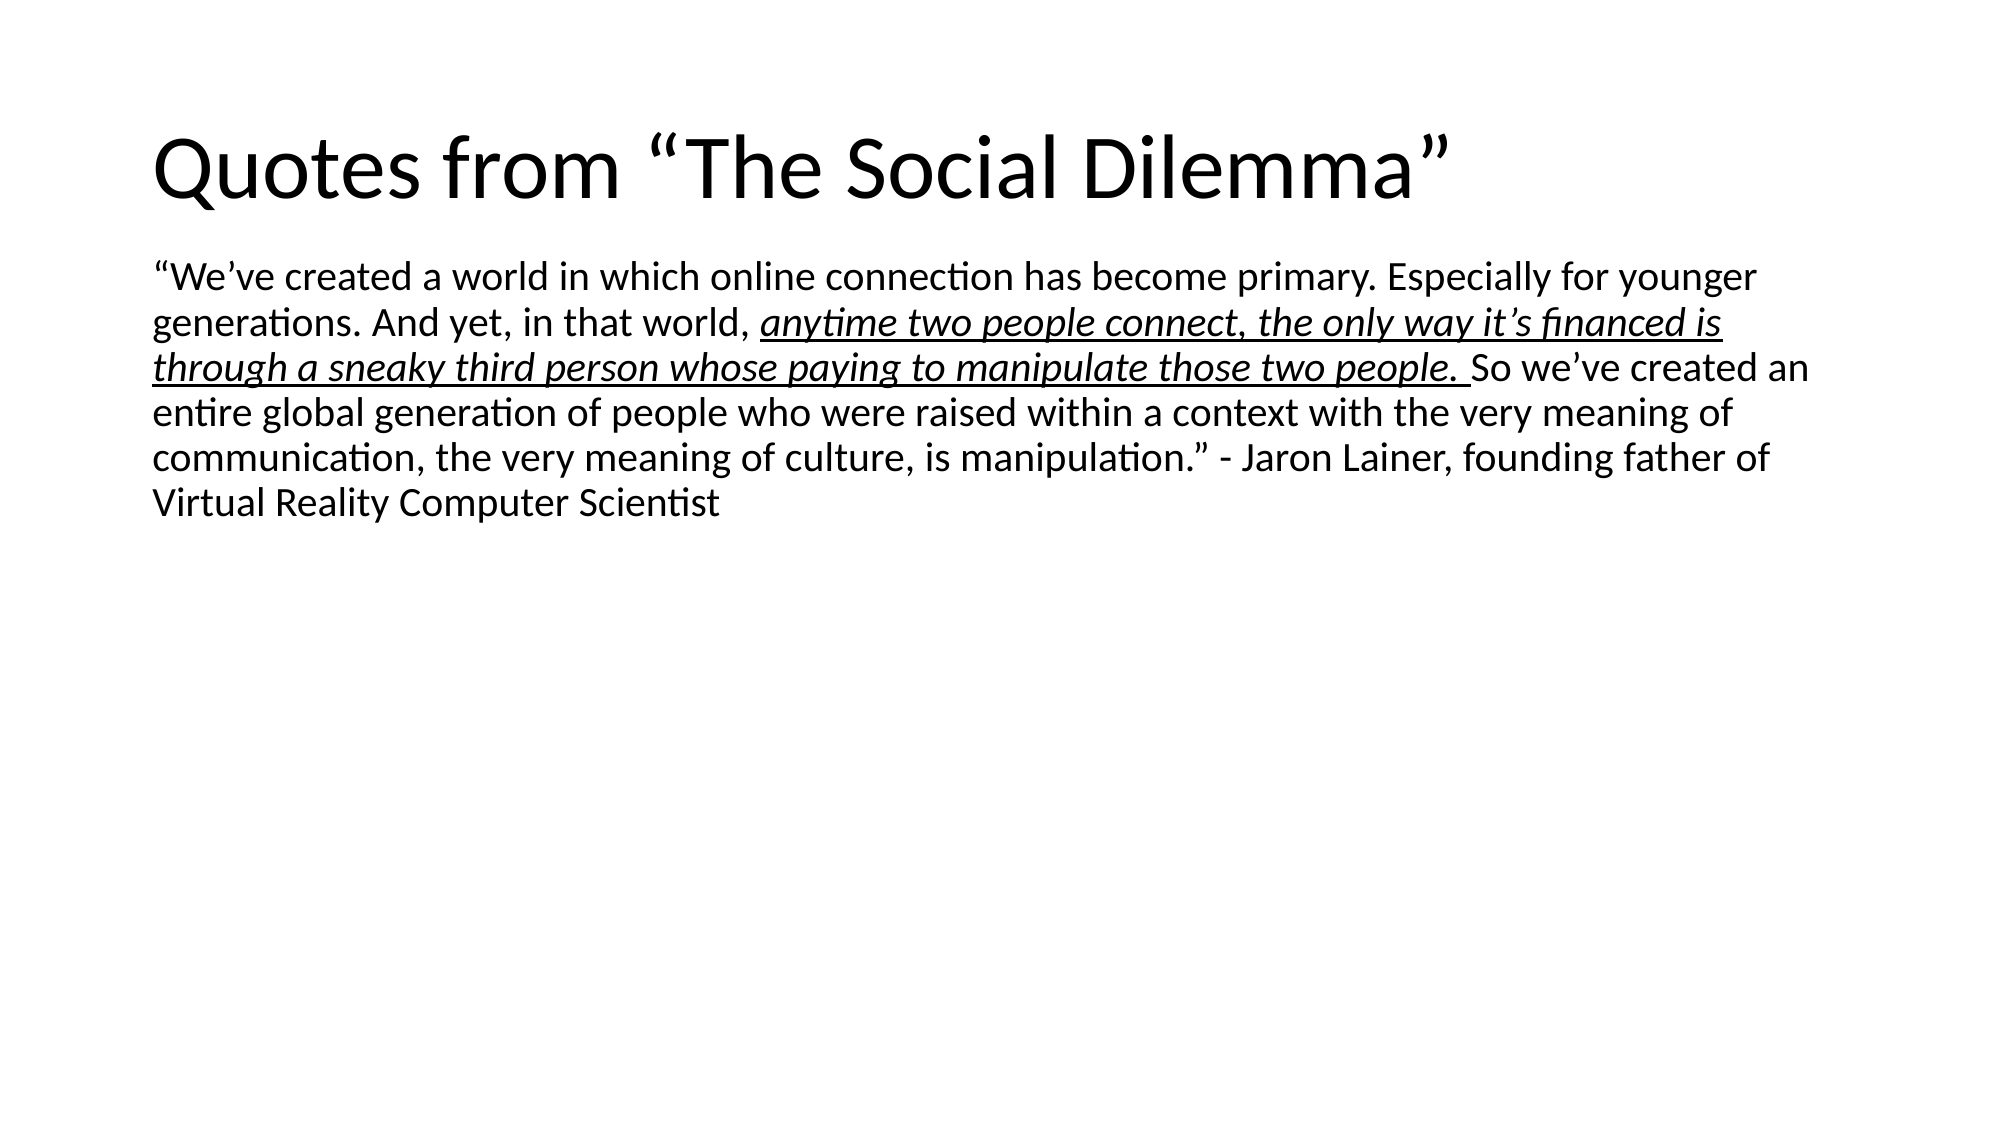

# Quotes from “The Social Dilemma”
“We’ve created a world in which online connection has become primary. Especially for younger generations. And yet, in that world, anytime two people connect, the only way it’s financed is through a sneaky third person whose paying to manipulate those two people. So we’ve created an entire global generation of people who were raised within a context with the very meaning of communication, the very meaning of culture, is manipulation.” - Jaron Lainer, founding father of Virtual Reality Computer Scientist